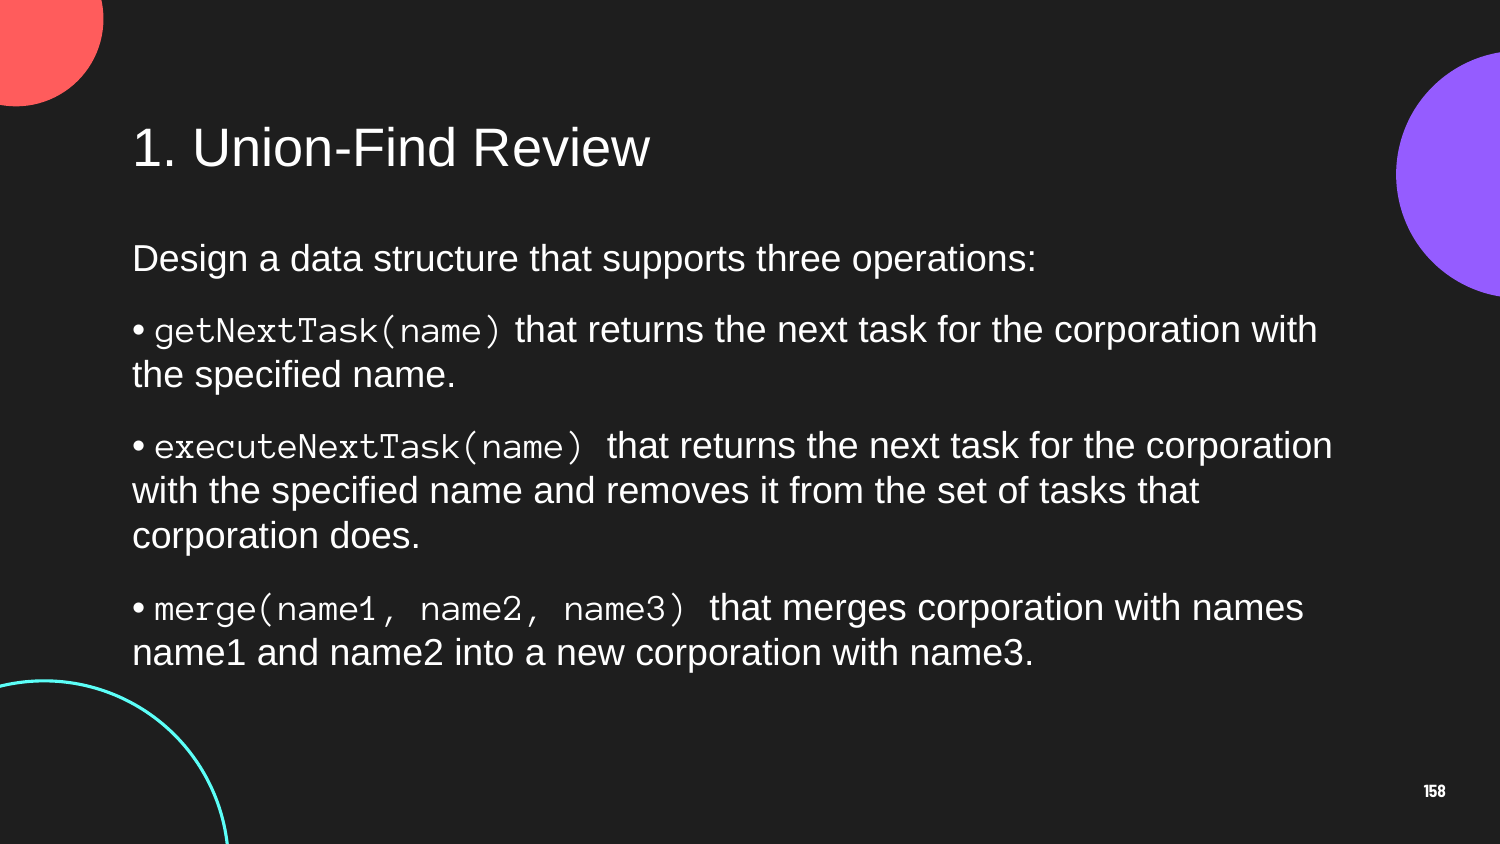

1. Union-Find Review
Design a data structure that supports three operations:

• getNextTask(name) that returns the next task for the corporation with the specified name.

• executeNextTask(name) that returns the next task for the corporation with the specified name and removes it from the set of tasks that corporation does.

• merge(name1, name2, name3) that merges corporation with names name1 and name2 into a new corporation with name3.
158